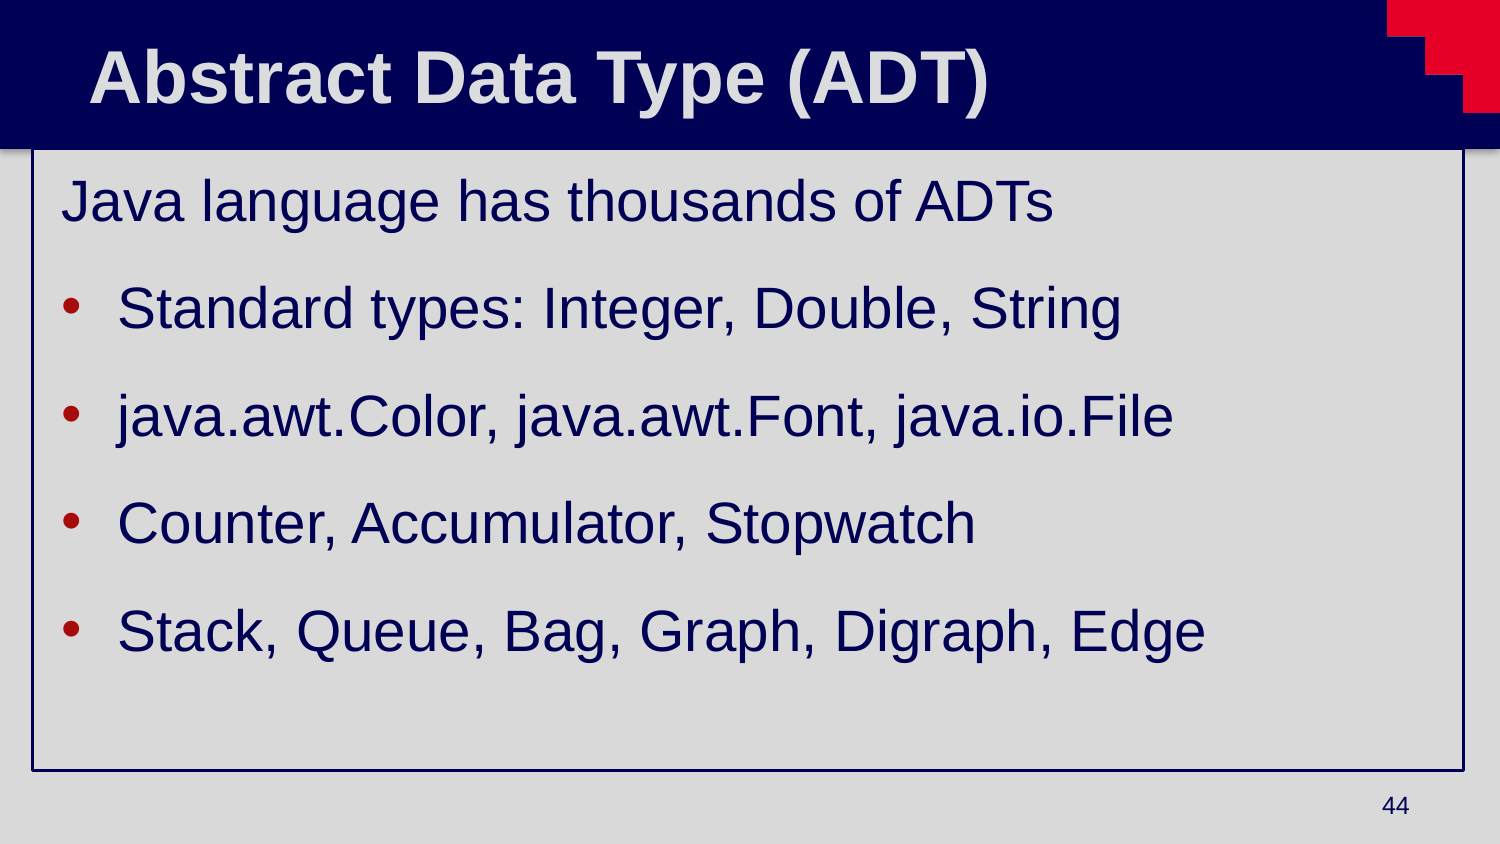

# Abstract Data Type (ADT)
Java language has thousands of ADTs
Standard types: Integer, Double, String
java.awt.Color, java.awt.Font, java.io.File
Counter, Accumulator, Stopwatch
Stack, Queue, Bag, Graph, Digraph, Edge
44